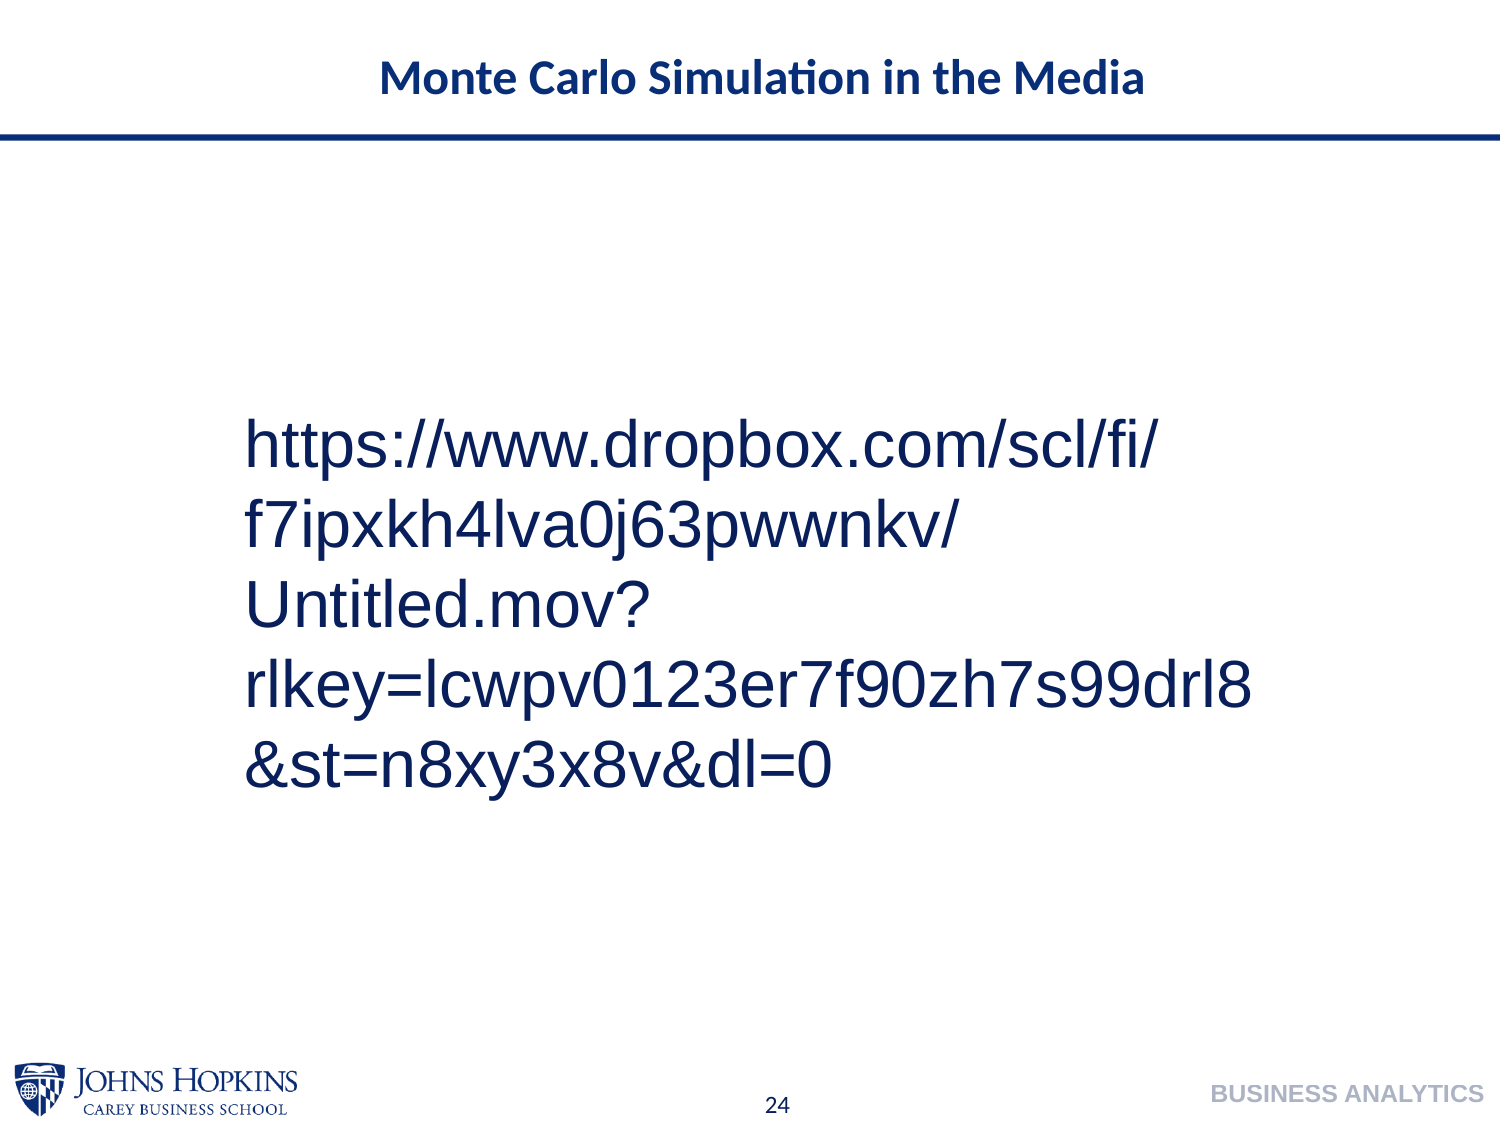

Monte Carlo Simulation in the Media
https://www.dropbox.com/scl/fi/f7ipxkh4lva0j63pwwnkv/Untitled.mov?rlkey=lcwpv0123er7f90zh7s99drl8&st=n8xy3x8v&dl=0
24